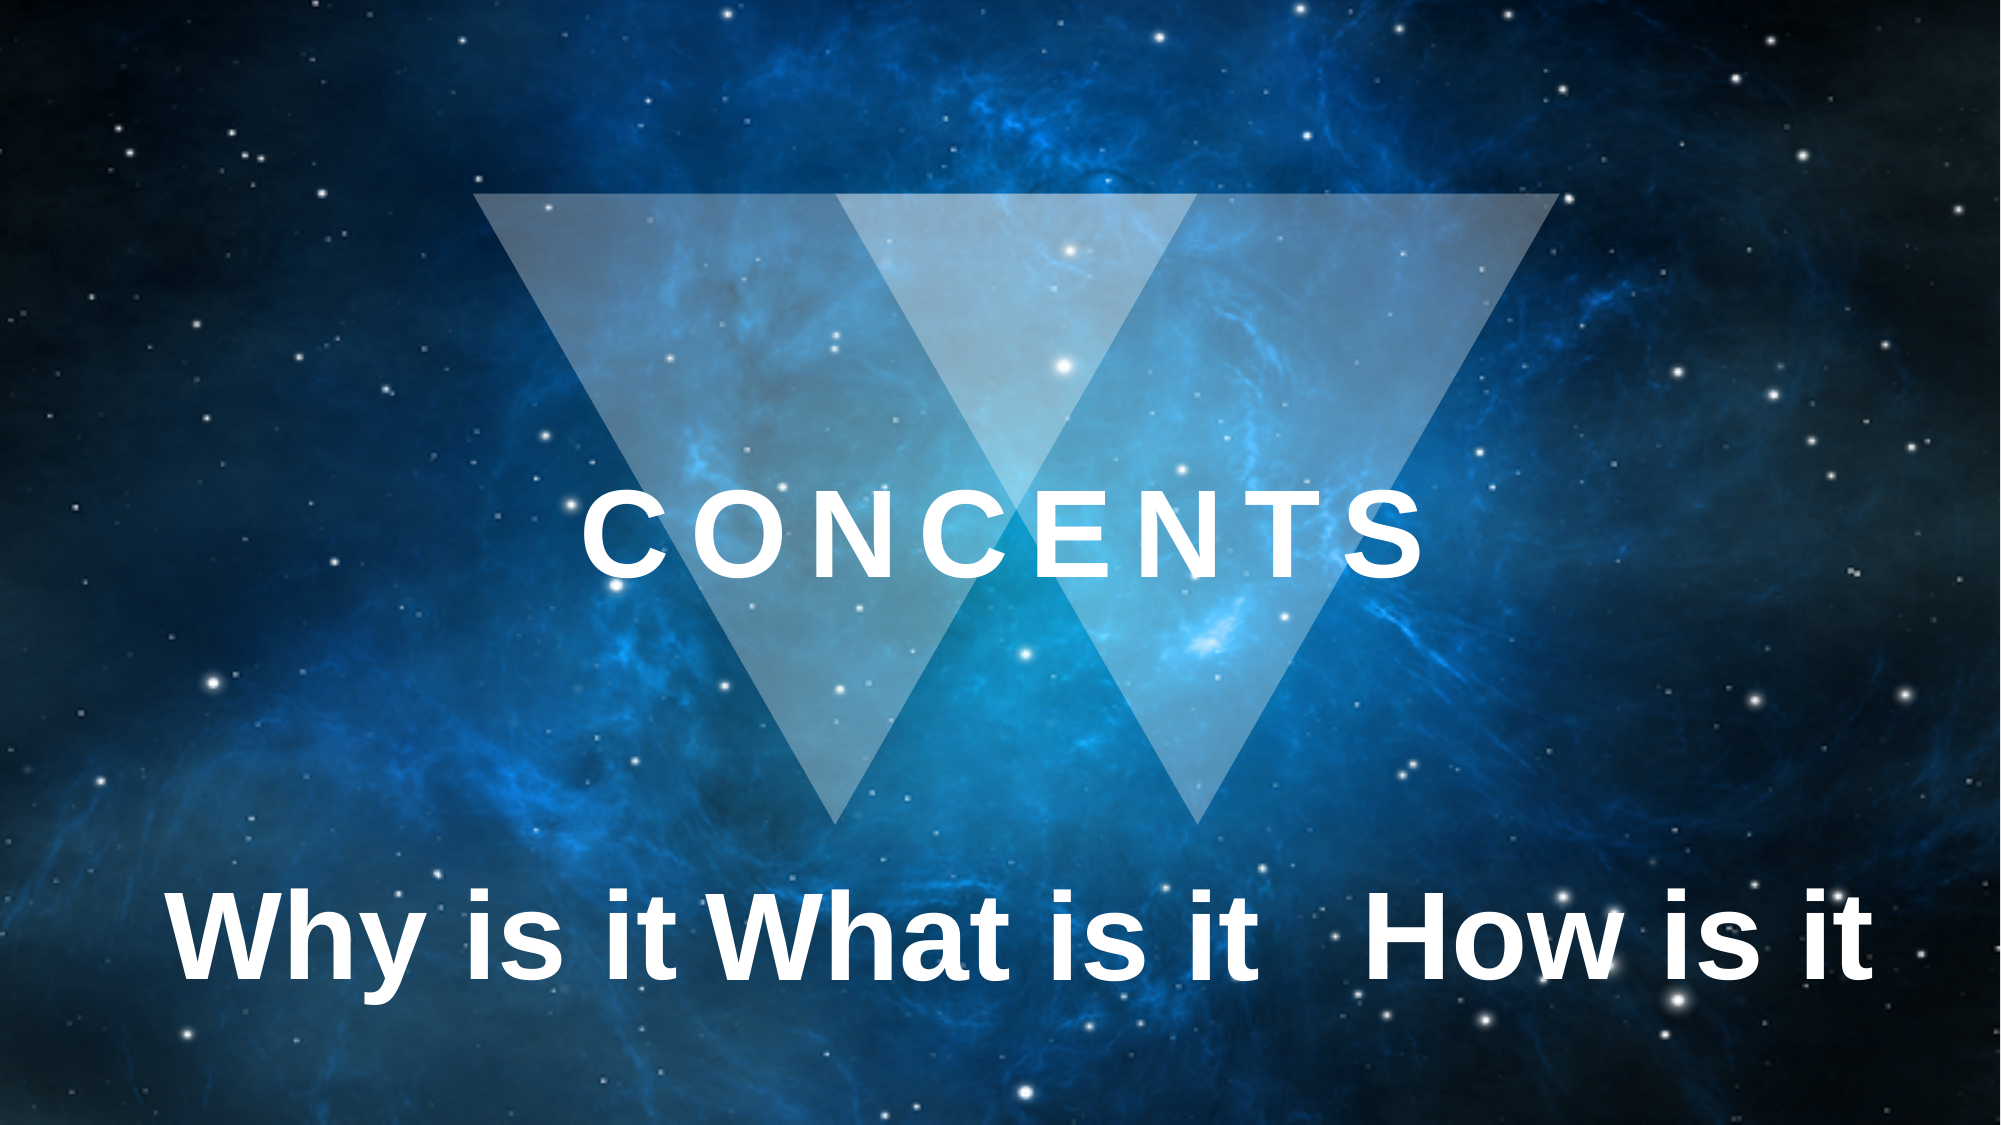

CONCENTS
How is it
Why is it
What is it